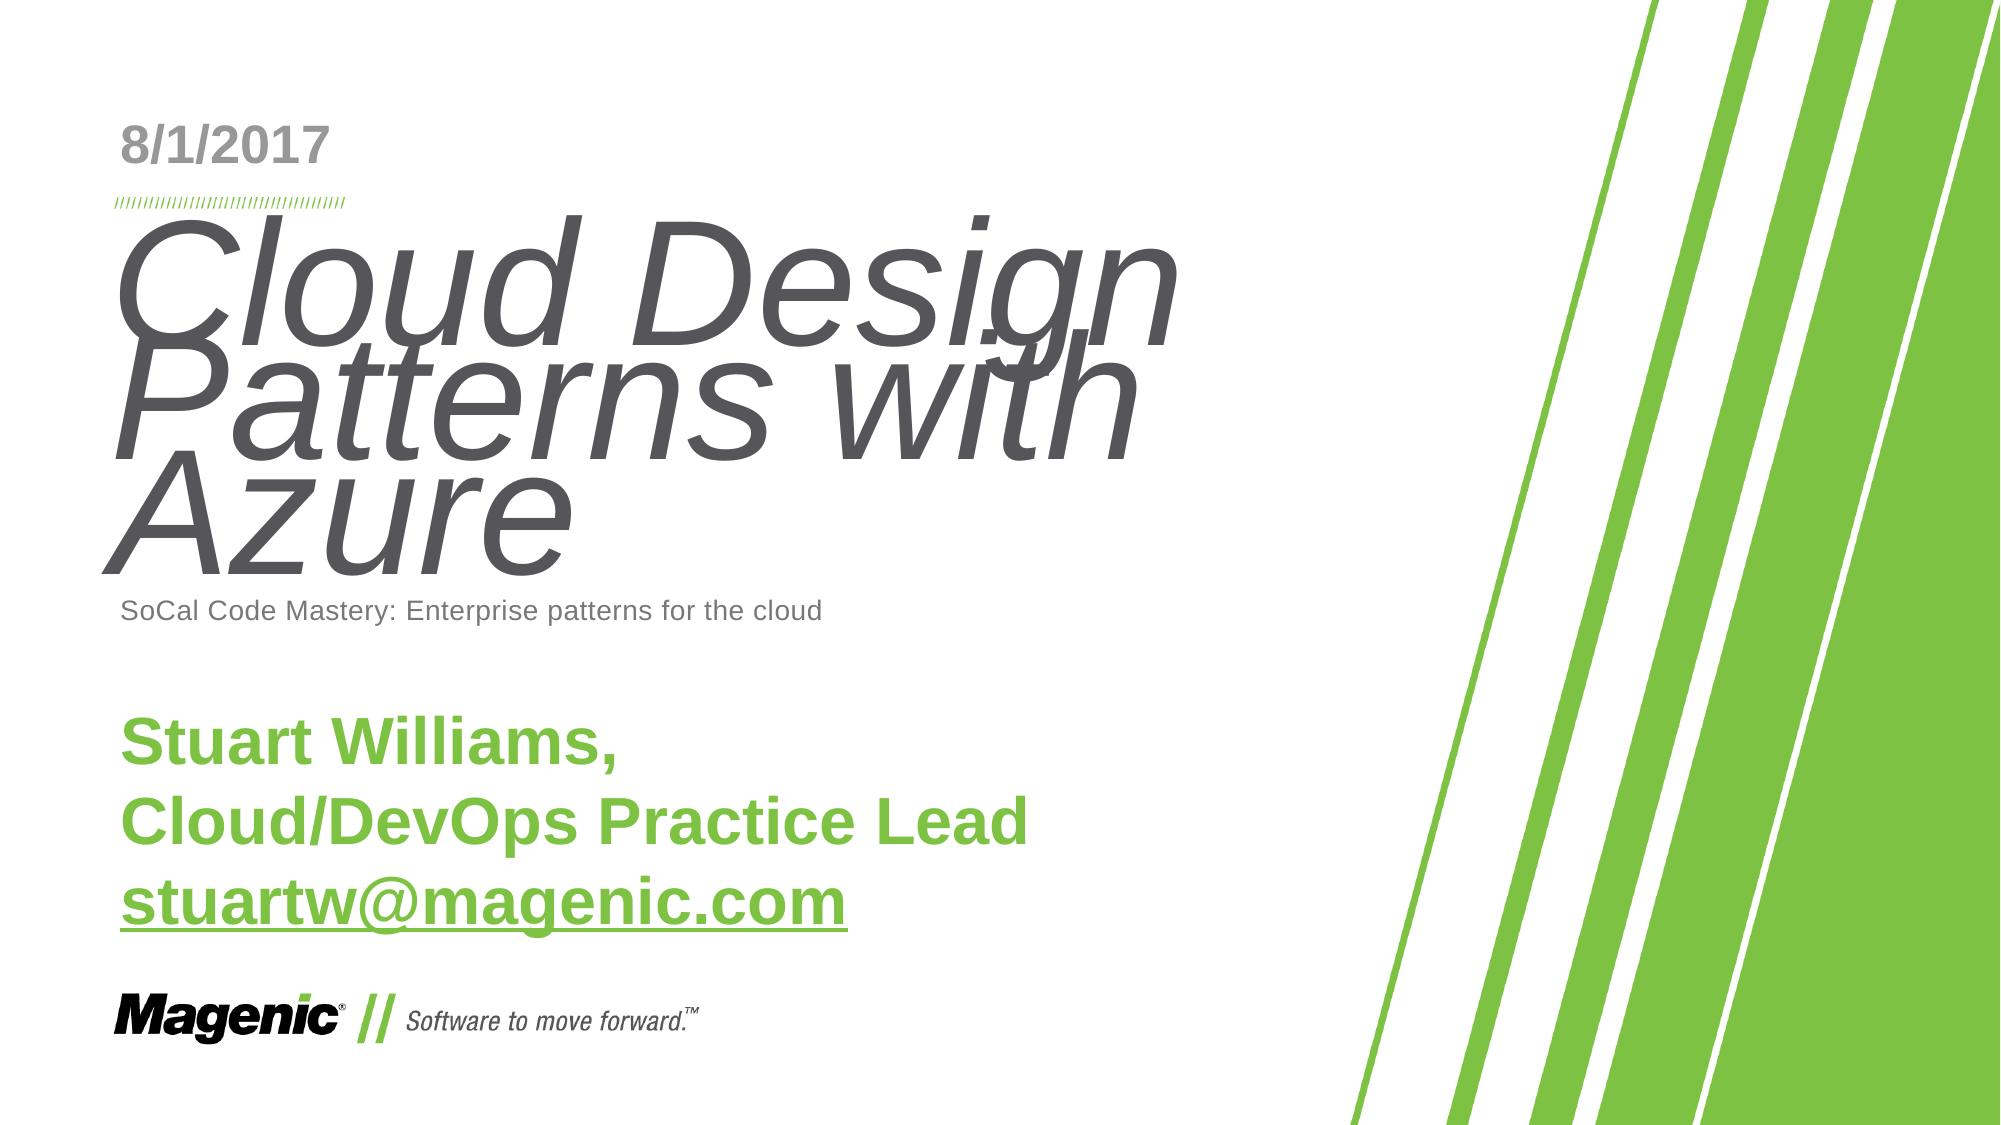

8/1/2017
# Cloud Design Patterns with Azure
SoCal Code Mastery: Enterprise patterns for the cloud
Stuart Williams,
Cloud/DevOps Practice Lead
stuartw@magenic.com